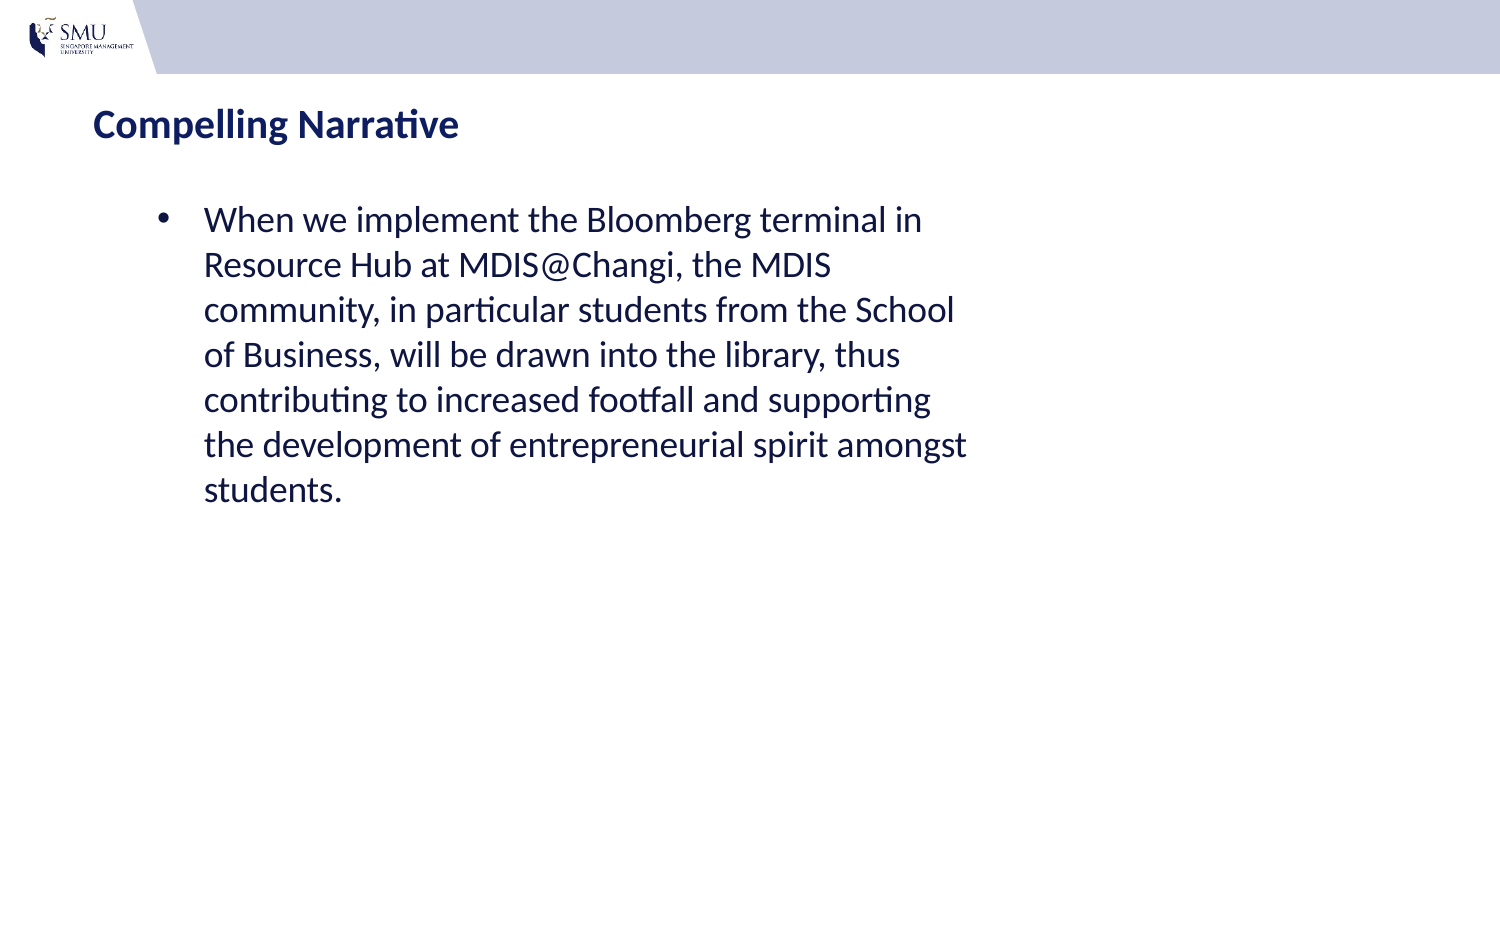

# Compelling Narrative
When we implement the Bloomberg terminal in Resource Hub at MDIS@Changi, the MDIS community, in particular students from the School of Business, will be drawn into the library, thus contributing to increased footfall and supporting the development of entrepreneurial spirit amongst students.